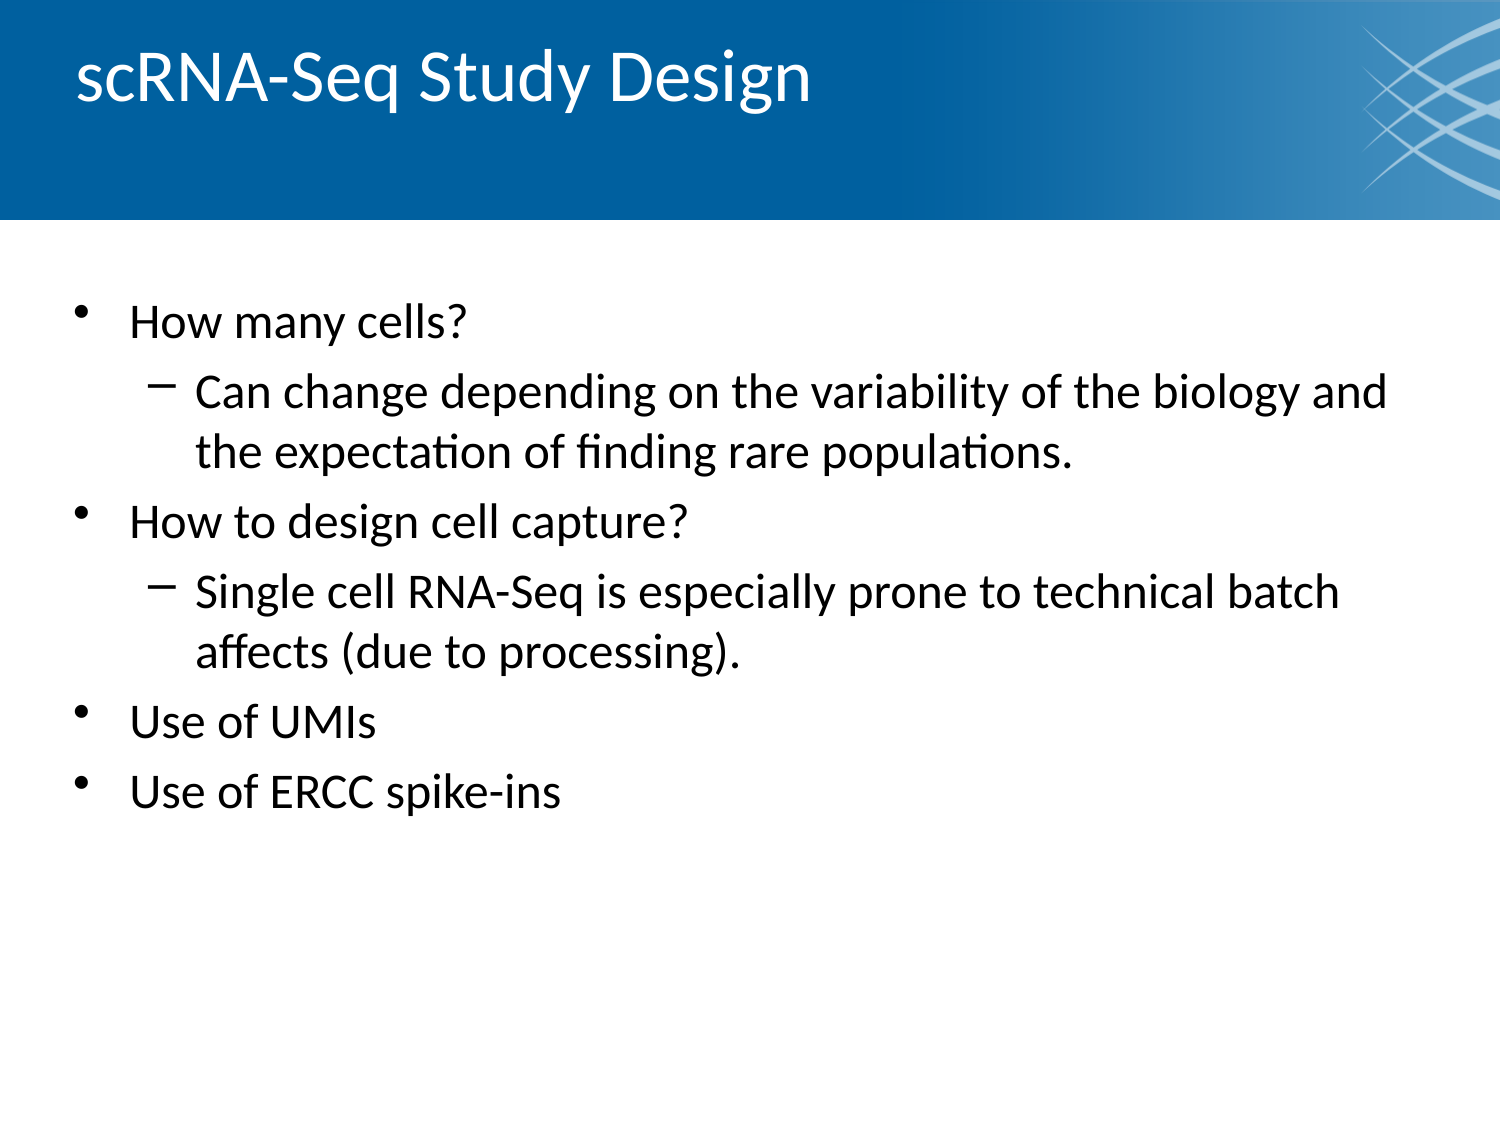

# scRNA-Seq Study Design
How many cells?
Can change depending on the variability of the biology and the expectation of finding rare populations.
How to design cell capture?
Single cell RNA-Seq is especially prone to technical batch affects (due to processing).
Use of UMIs
Use of ERCC spike-ins